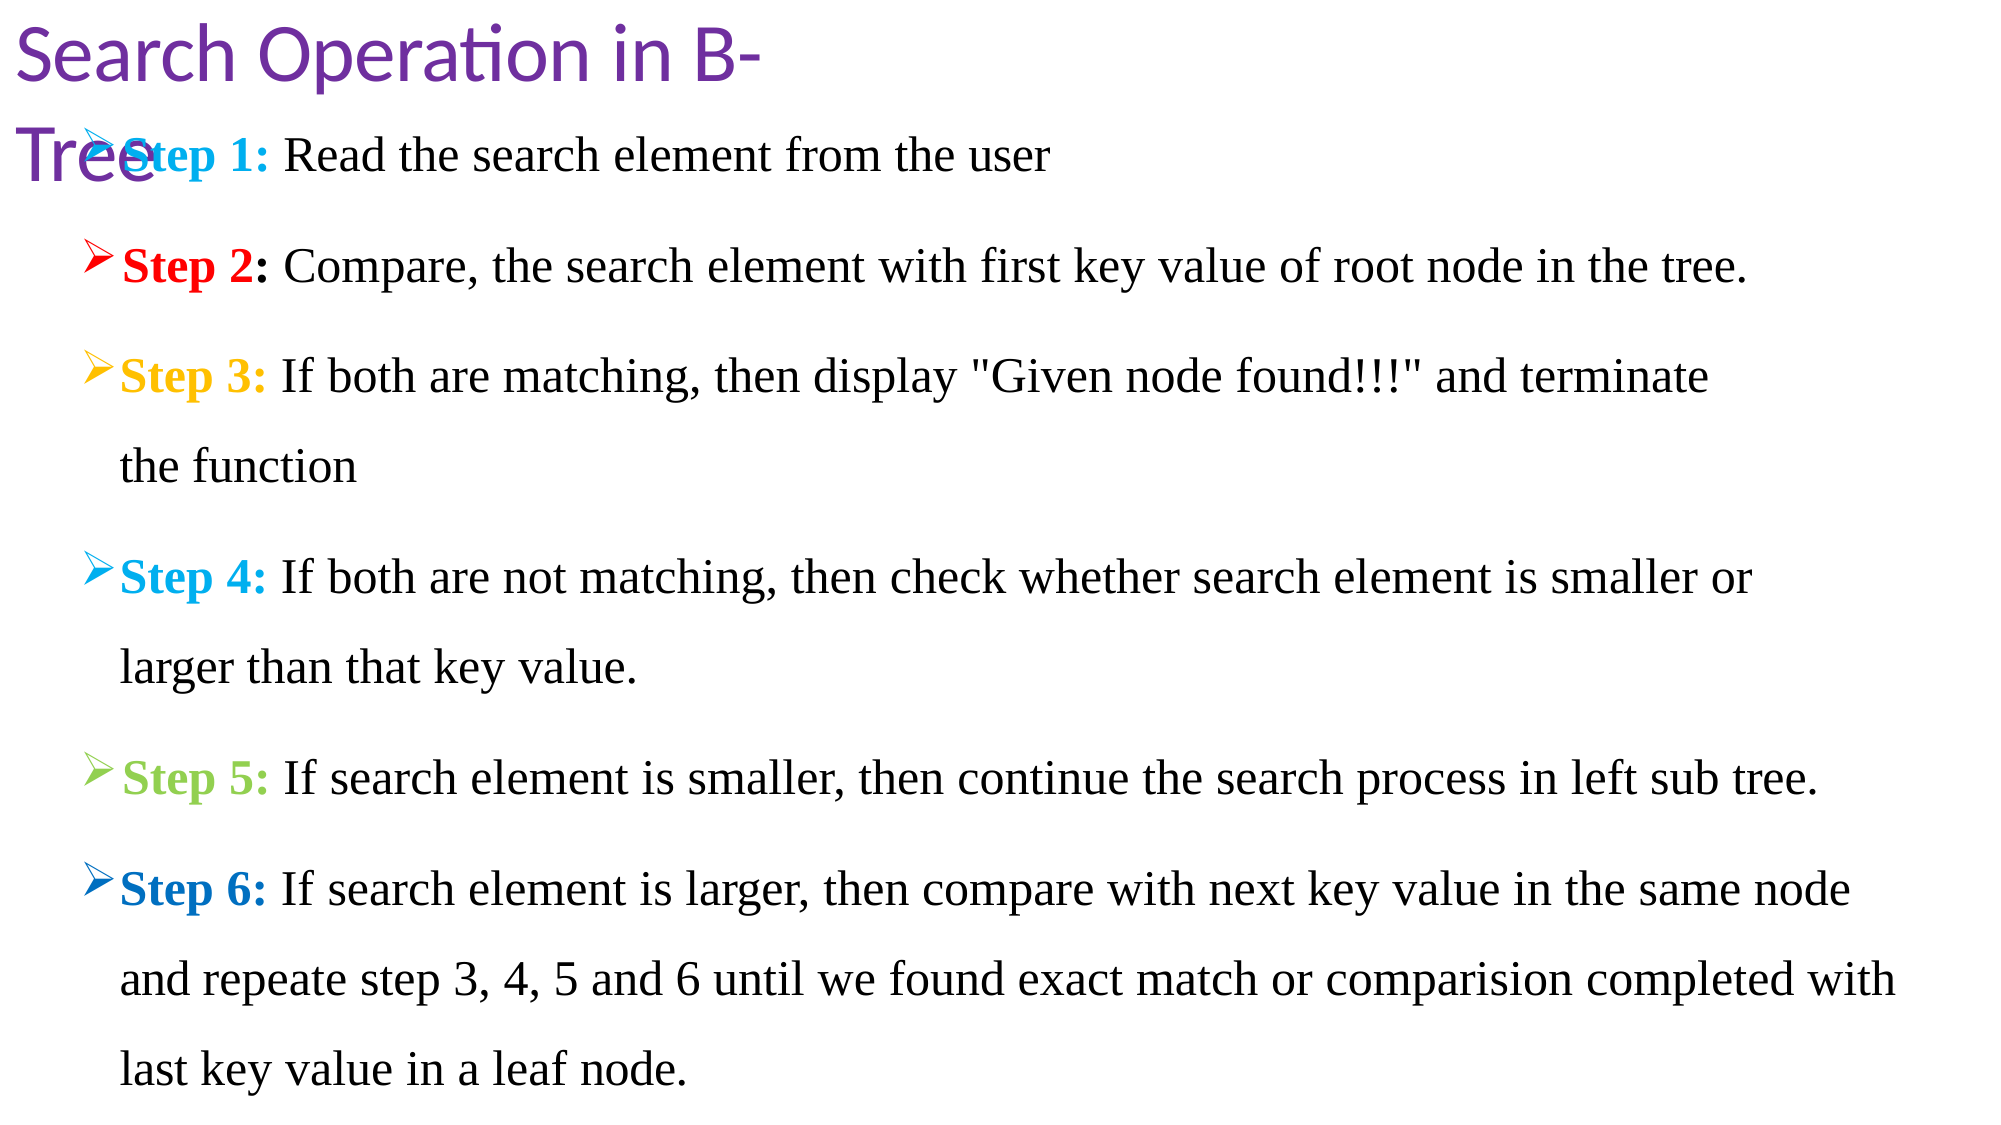

# Search Operation in B-Tree
Step 1: Read the search element from the user
Step 2: Compare, the search element with first key value of root node in the tree.
Step 3: If both are matching, then display "Given node found!!!" and terminate the function
Step 4: If both are not matching, then check whether search element is smaller or larger than that key value.
Step 5: If search element is smaller, then continue the search process in left sub tree.
Step 6: If search element is larger, then compare with next key value in the same node and repeate step 3, 4, 5 and 6 until we found exact match or comparision completed with last key value in a leaf node.